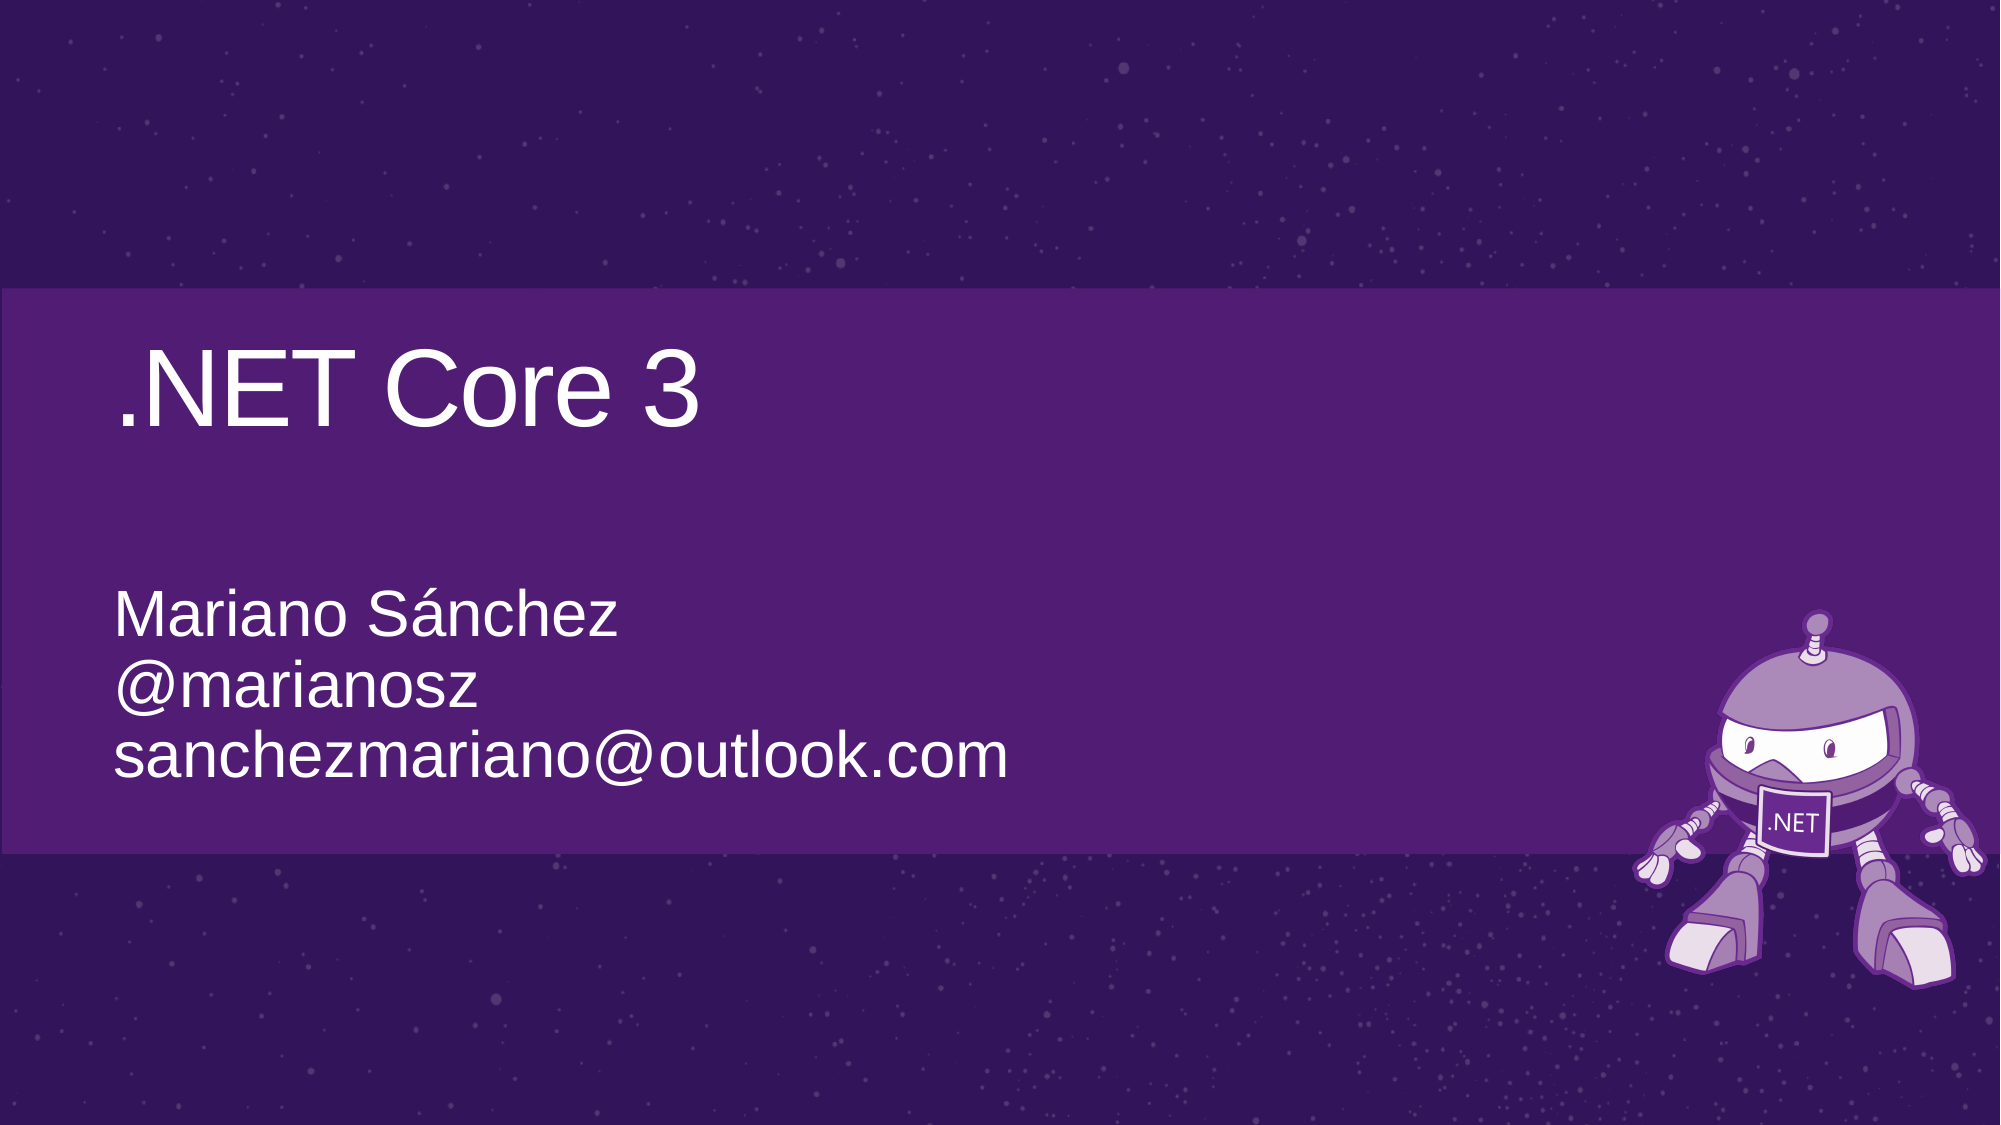

# .NET Core 3
Mariano Sánchez
@marianosz
sanchezmariano@outlook.com